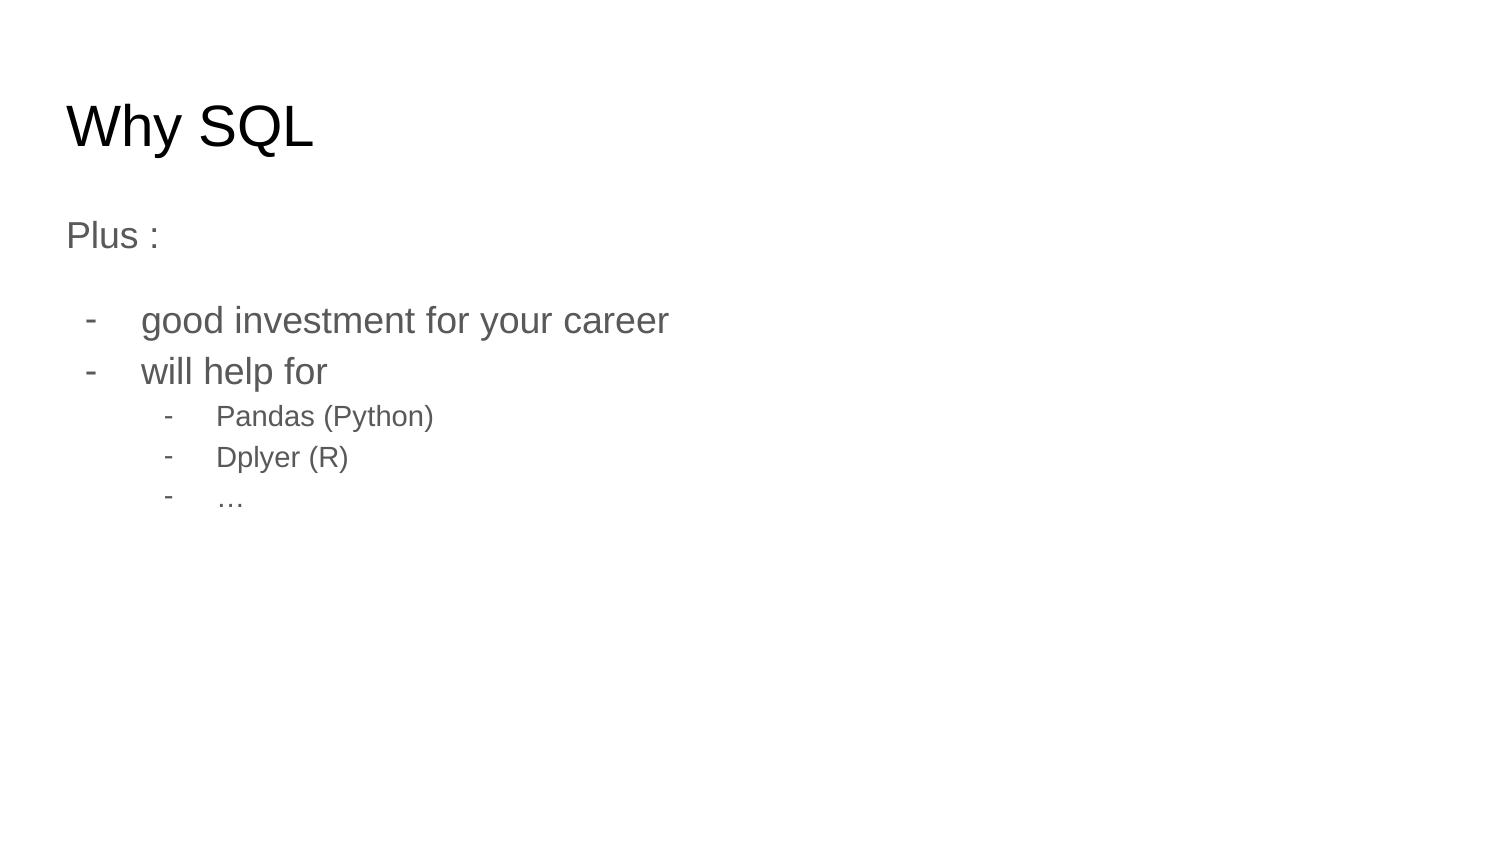

# Why SQL
Plus :
good investment for your career
will help for
Pandas (Python)
Dplyer (R)
…